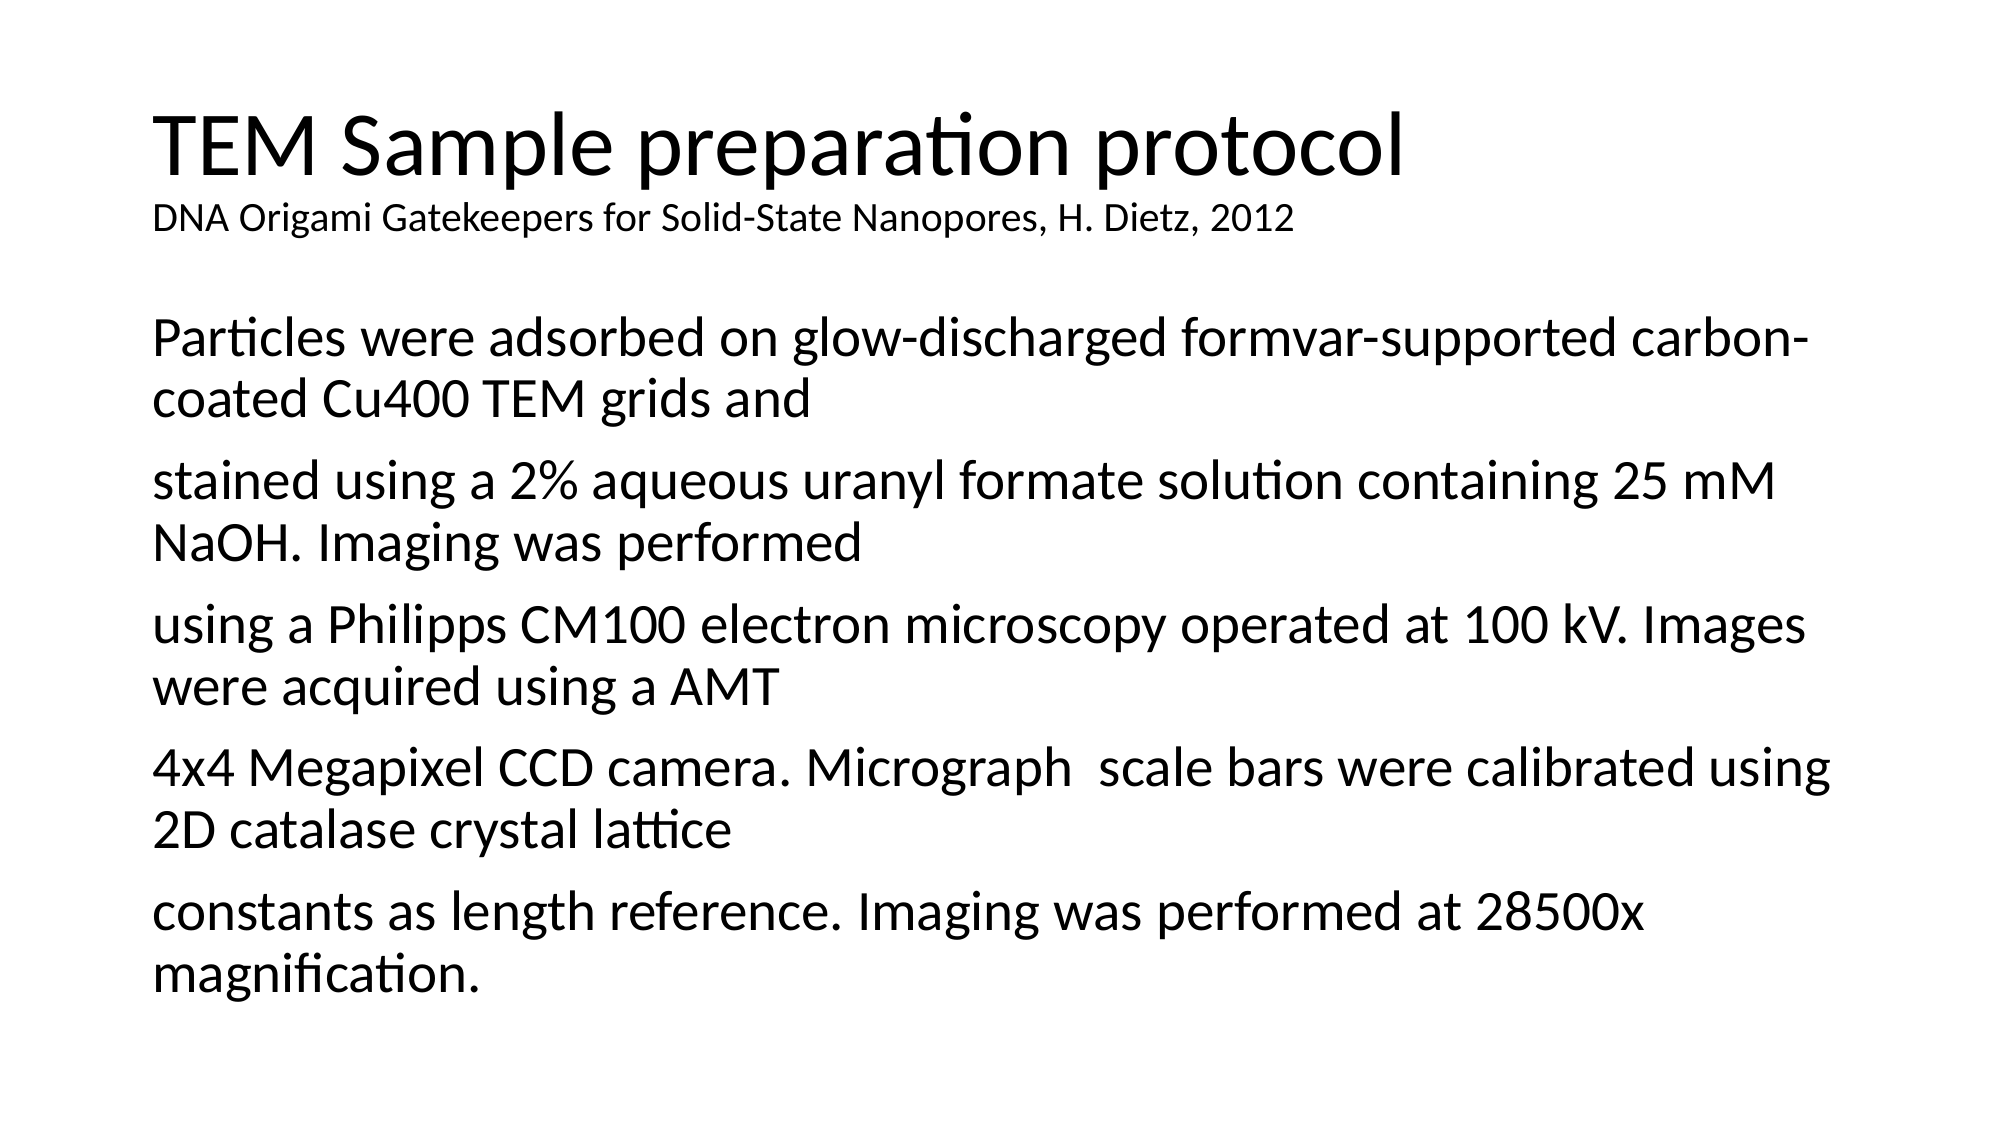

# TEM Sample preparation protocol DNA Origami Gatekeepers for Solid-State Nanopores, H. Dietz, 2012
Particles were adsorbed on glow-discharged formvar-supported carbon-coated Cu400 TEM grids and
stained using a 2% aqueous uranyl formate solution containing 25 mM NaOH. Imaging was performed
using a Philipps CM100 electron microscopy operated at 100 kV. Images were acquired using a AMT
4x4 Megapixel CCD camera. Micrograph  scale bars were calibrated using 2D catalase crystal lattice
constants as length reference. Imaging was performed at 28500x magnification.